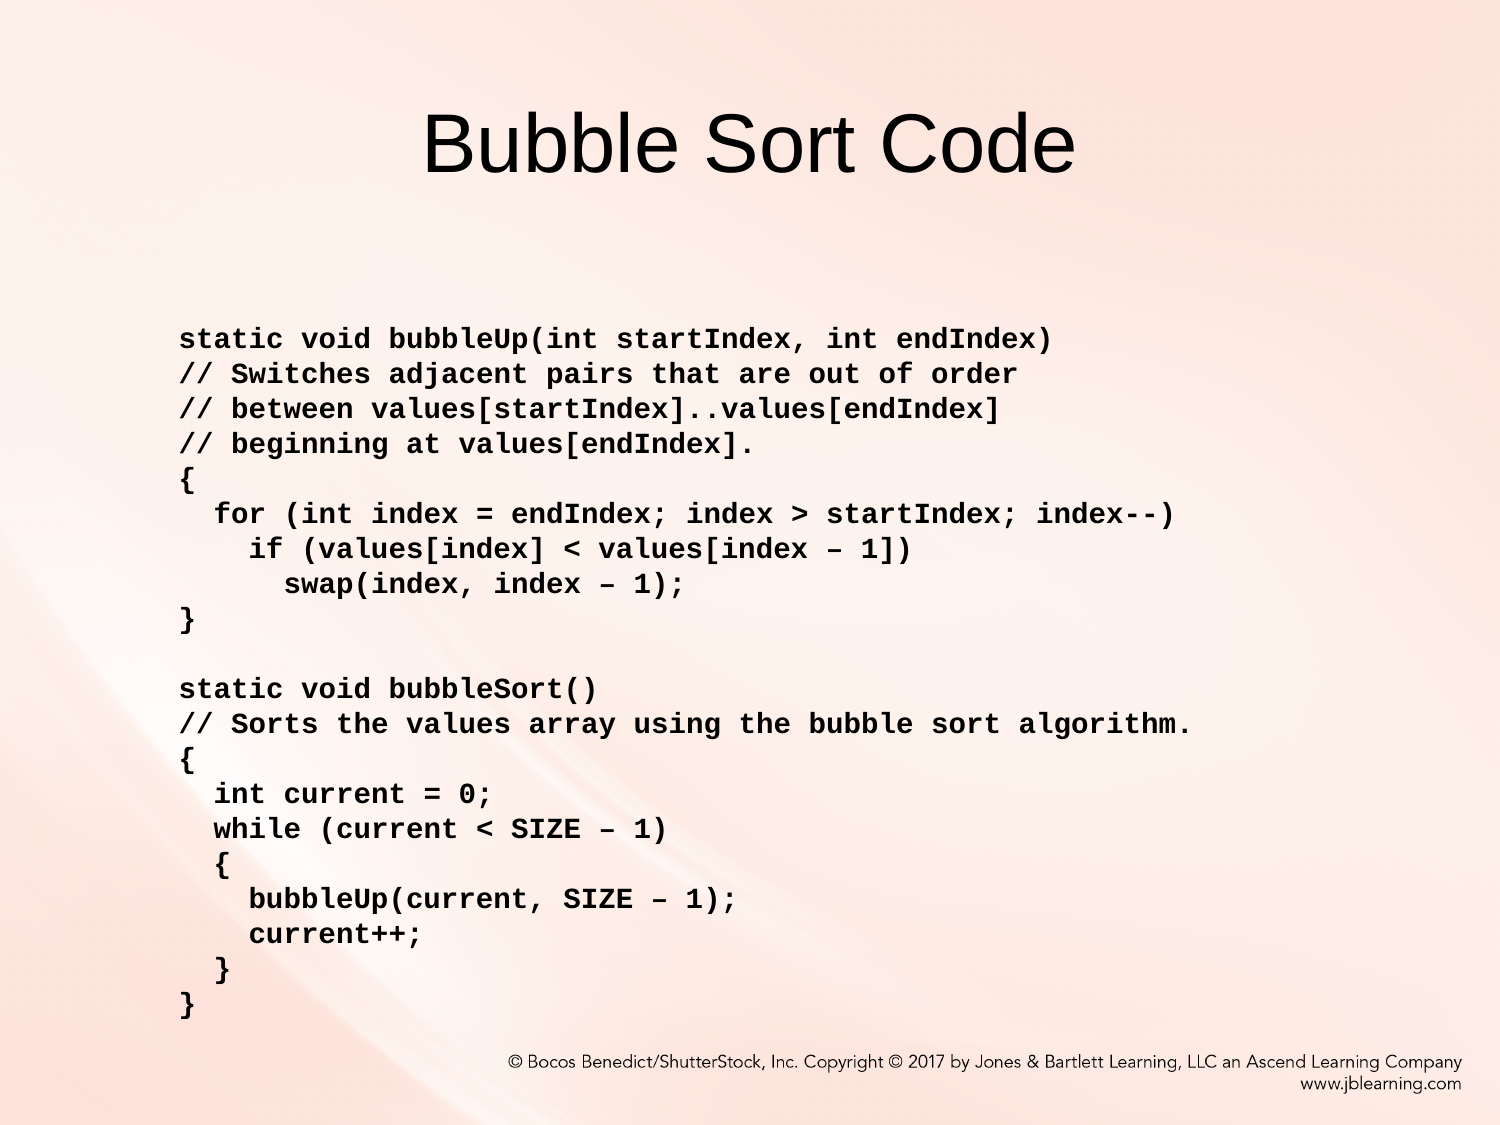

# Bubble Sort Code
  static void bubbleUp(int startIndex, int endIndex)
  // Switches adjacent pairs that are out of order
  // between values[startIndex]..values[endIndex]
  // beginning at values[endIndex].
  {
    for (int index = endIndex; index > startIndex; index--)
      if (values[index] < values[index – 1])
        swap(index, index – 1);
  }

  static void bubbleSort()
  // Sorts the values array using the bubble sort algorithm.
  {
    int current = 0;
    while (current < SIZE – 1)
    {
      bubbleUp(current, SIZE – 1);
      current++;
    }
  }